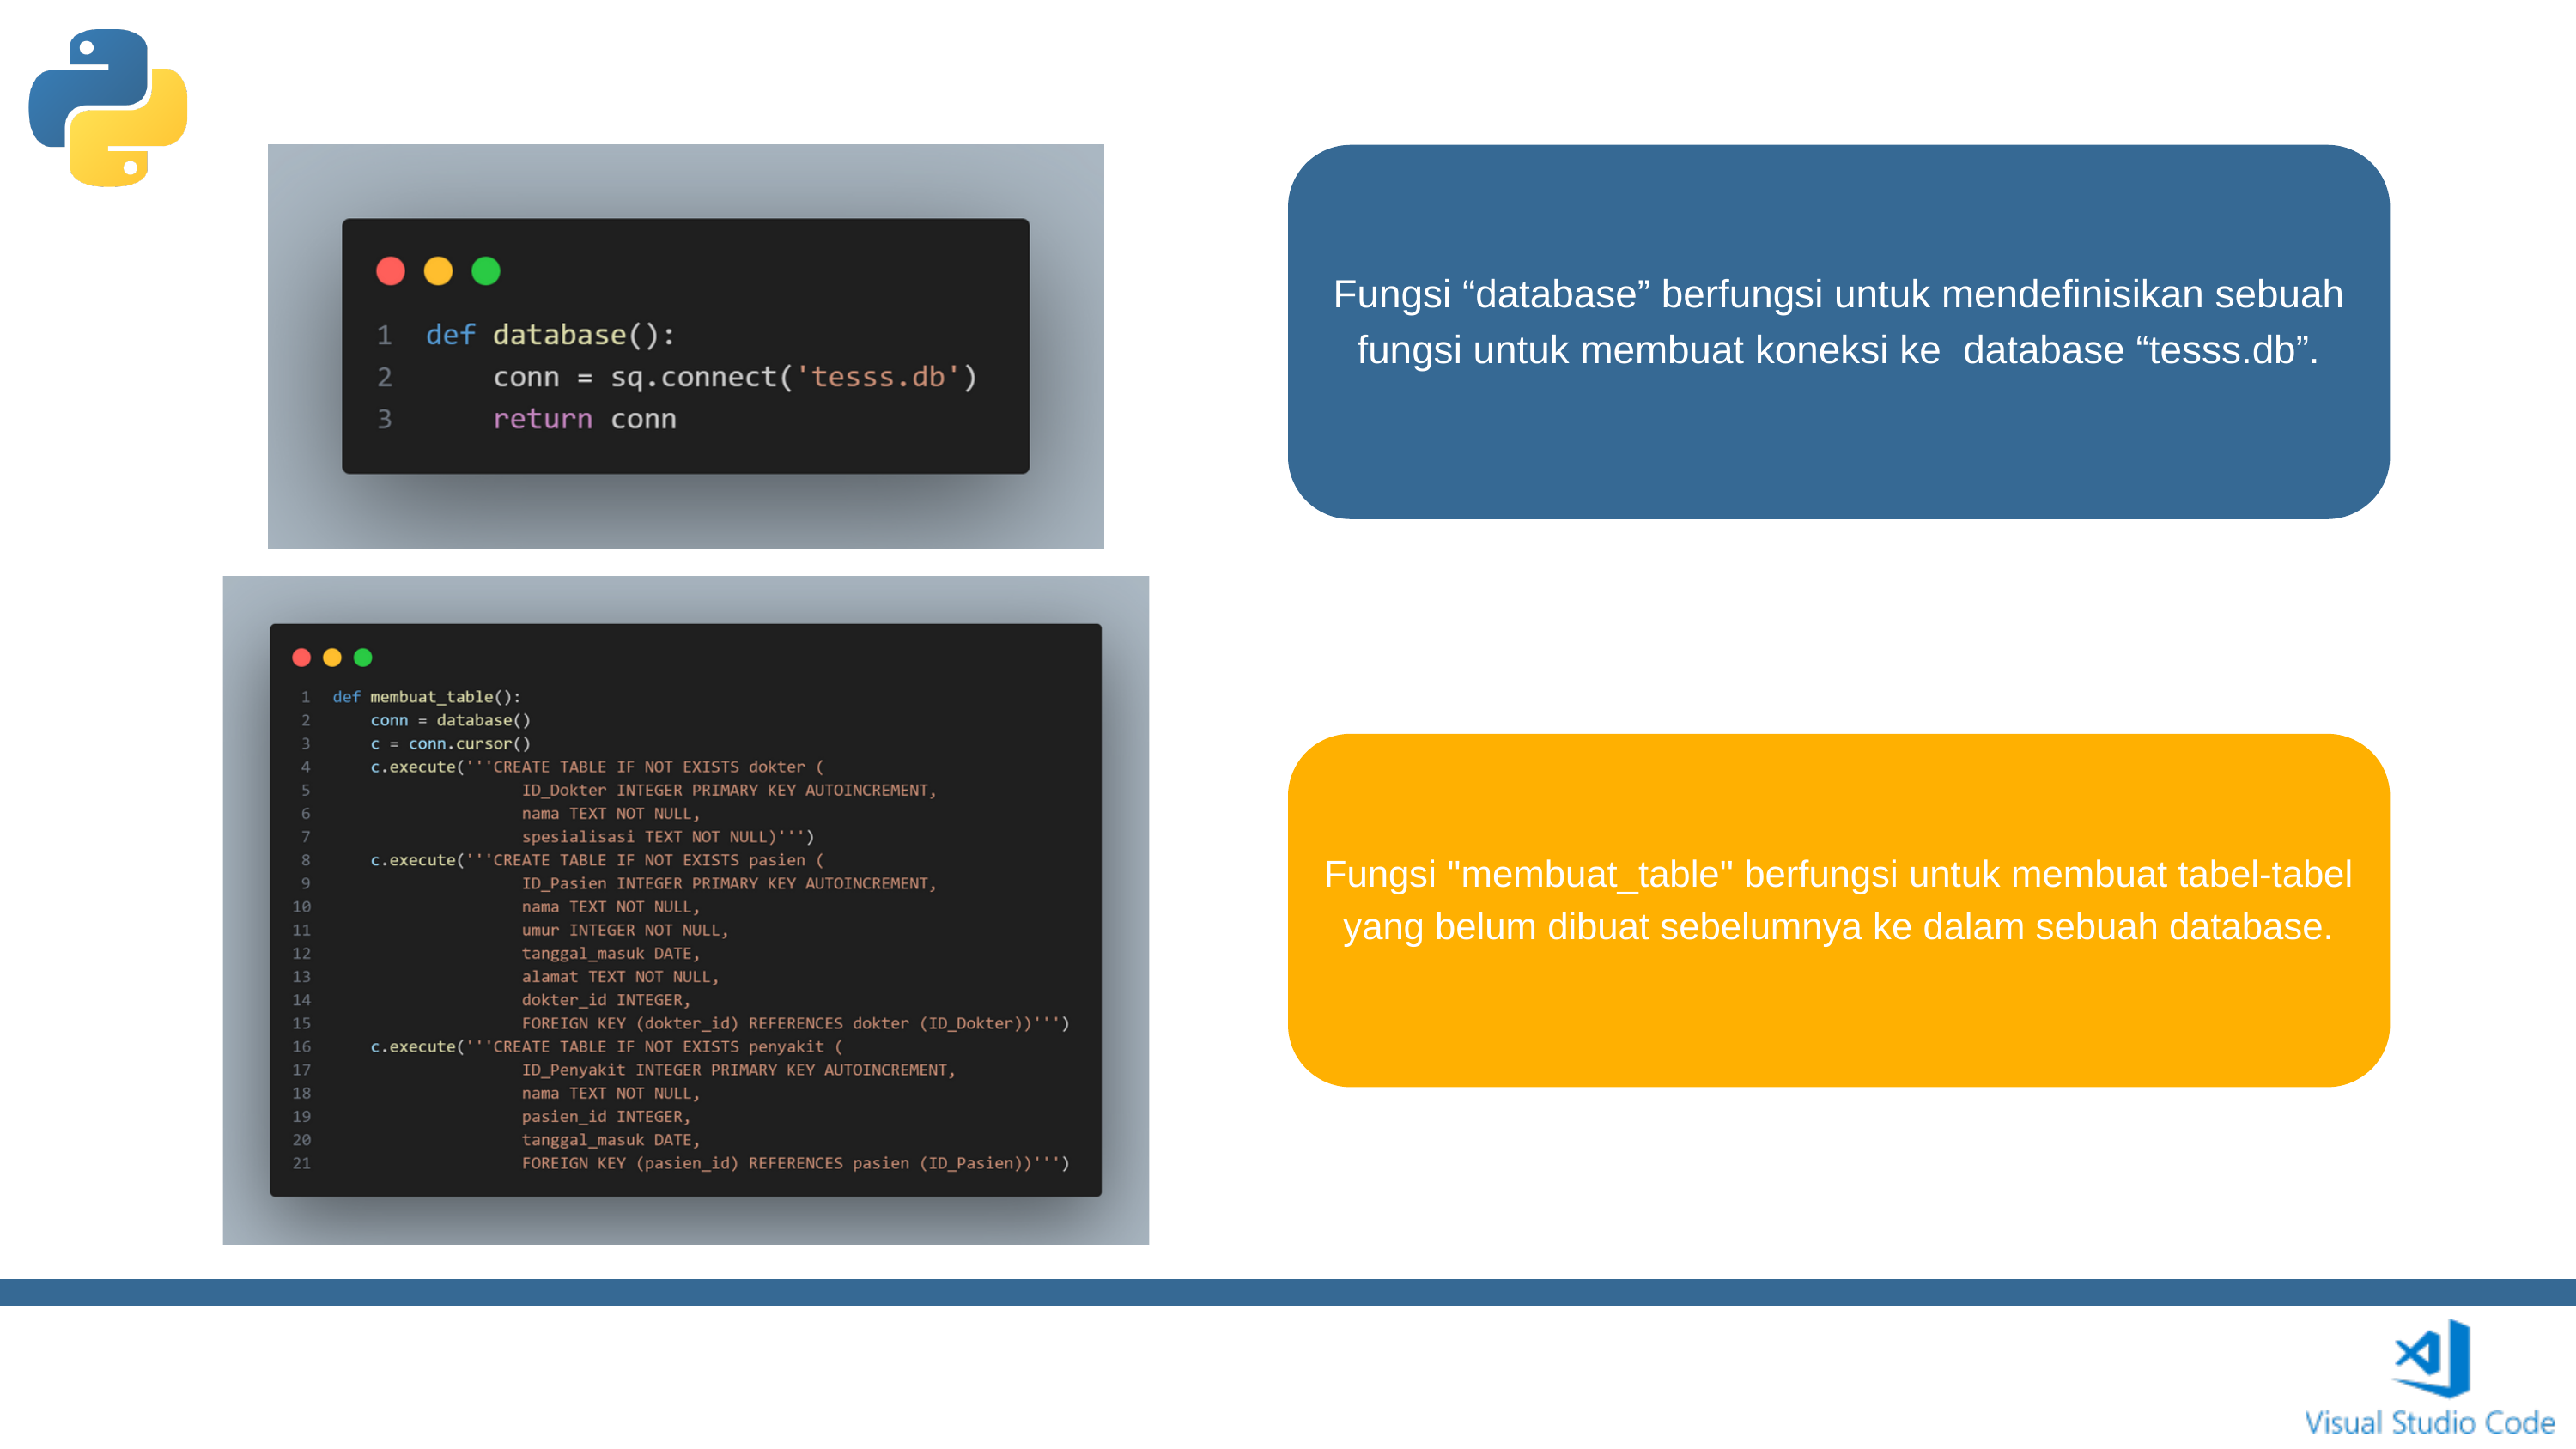

Fungsi “database” berfungsi untuk mendefinisikan sebuah fungsi untuk membuat koneksi ke  database “tesss.db”.

Fungsi ''membuat_table'' berfungsi untuk membuat tabel-tabel yang belum dibuat sebelumnya ke dalam sebuah database.